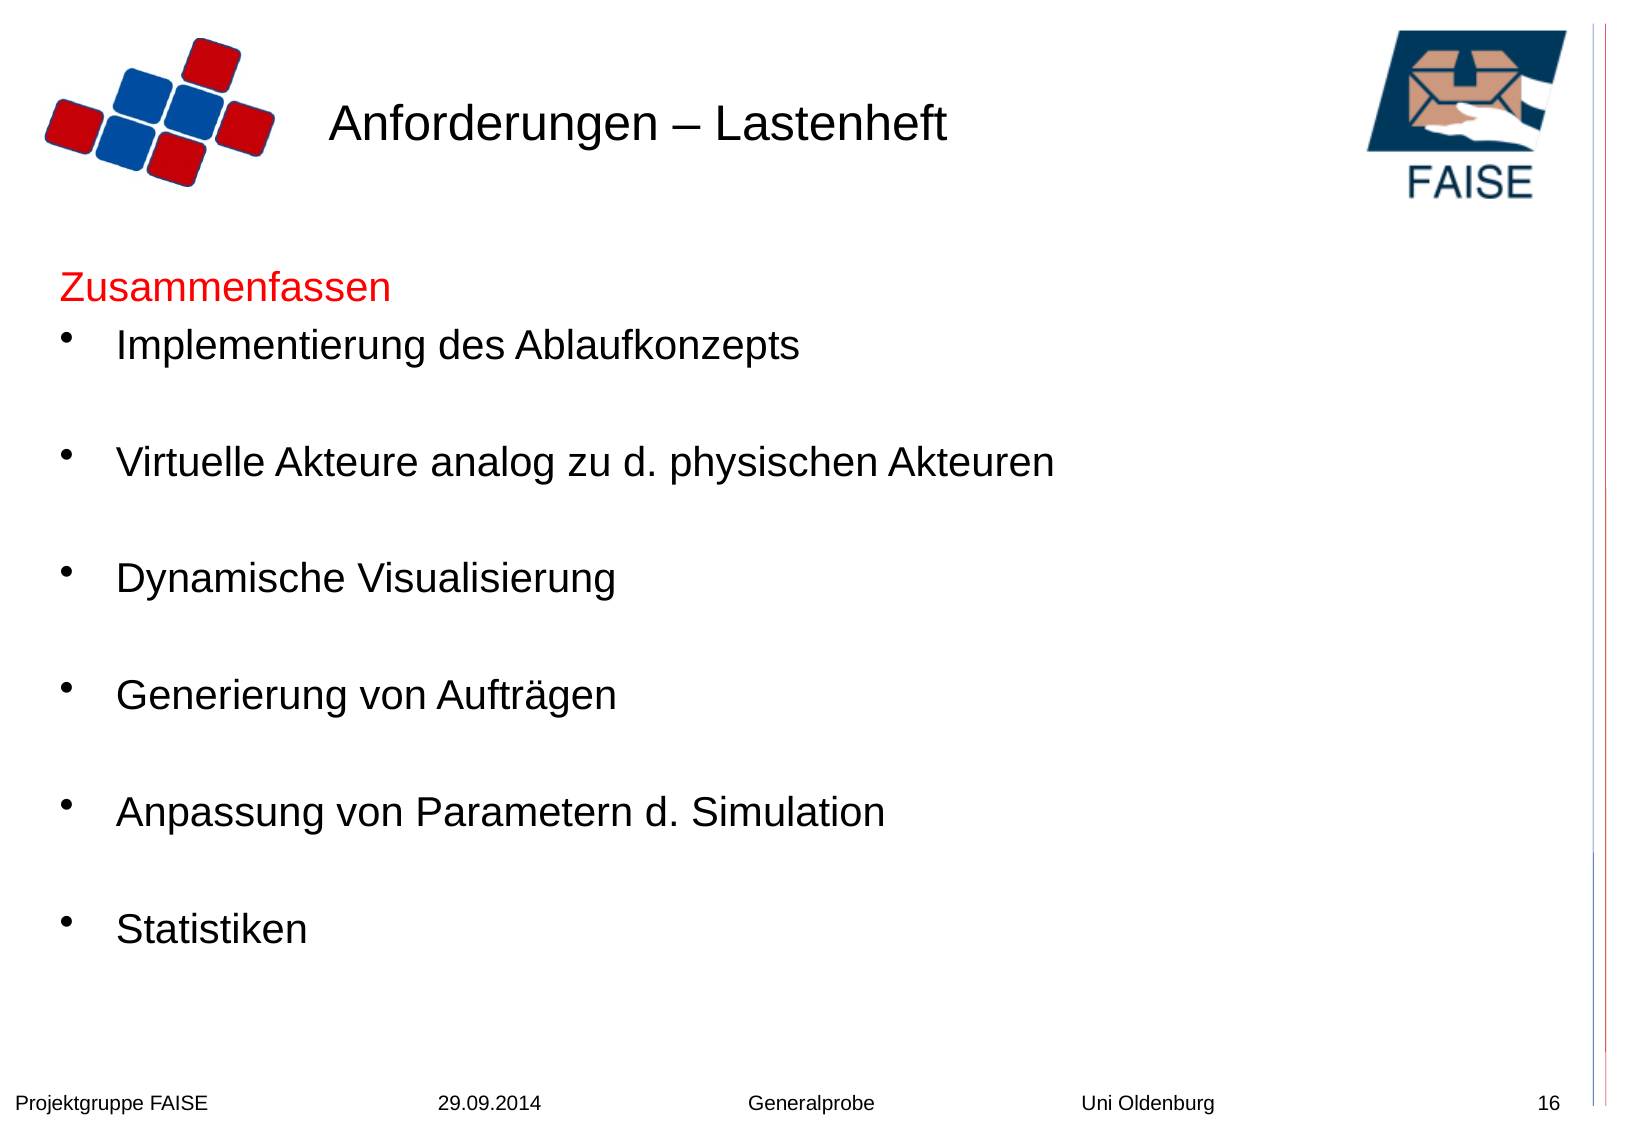

# Anforderungen – Lastenheft
Zusammenfassen
Implementierung des Ablaufkonzepts

Virtuelle Akteure analog zu d. physischen Akteuren

Dynamische Visualisierung

Generierung von Aufträgen

Anpassung von Parametern d. Simulation

Statistiken
Projektgruppe FAISE                                        29.09.2014                                    Generalprobe                                    Uni Oldenburg
16